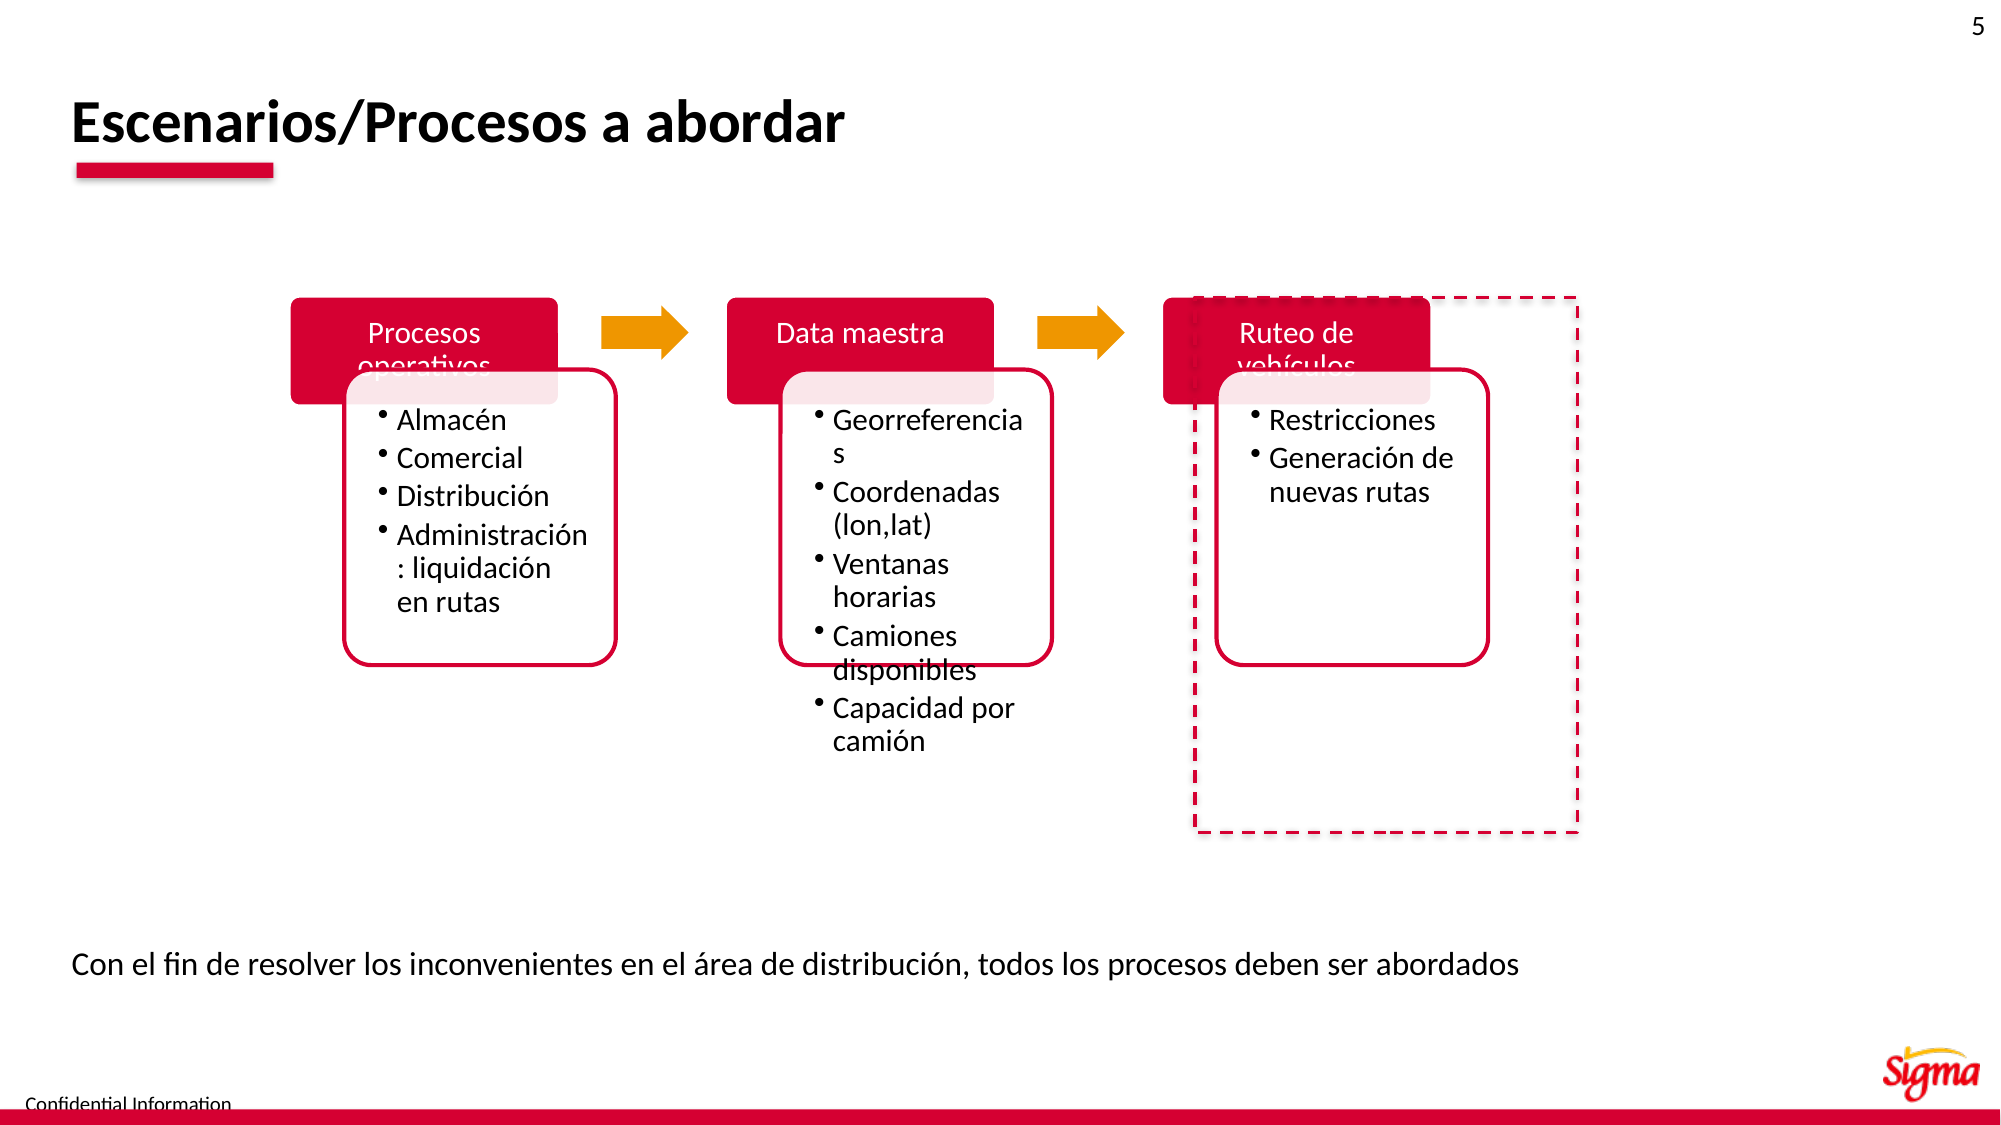

5
# Escenarios/Procesos a abordar
Procesos operativos
Almacén
Comercial
Distribución
Administración: liquidación en rutas

Data maestra
Georreferencias
Coordenadas (lon,lat)
Ventanas horarias
Camiones disponibles
Capacidad por camión

Ruteo de vehículos
Restricciones
Generación de nuevas rutas

Con el fin de resolver los inconvenientes en el área de distribución, todos los procesos deben ser abordados